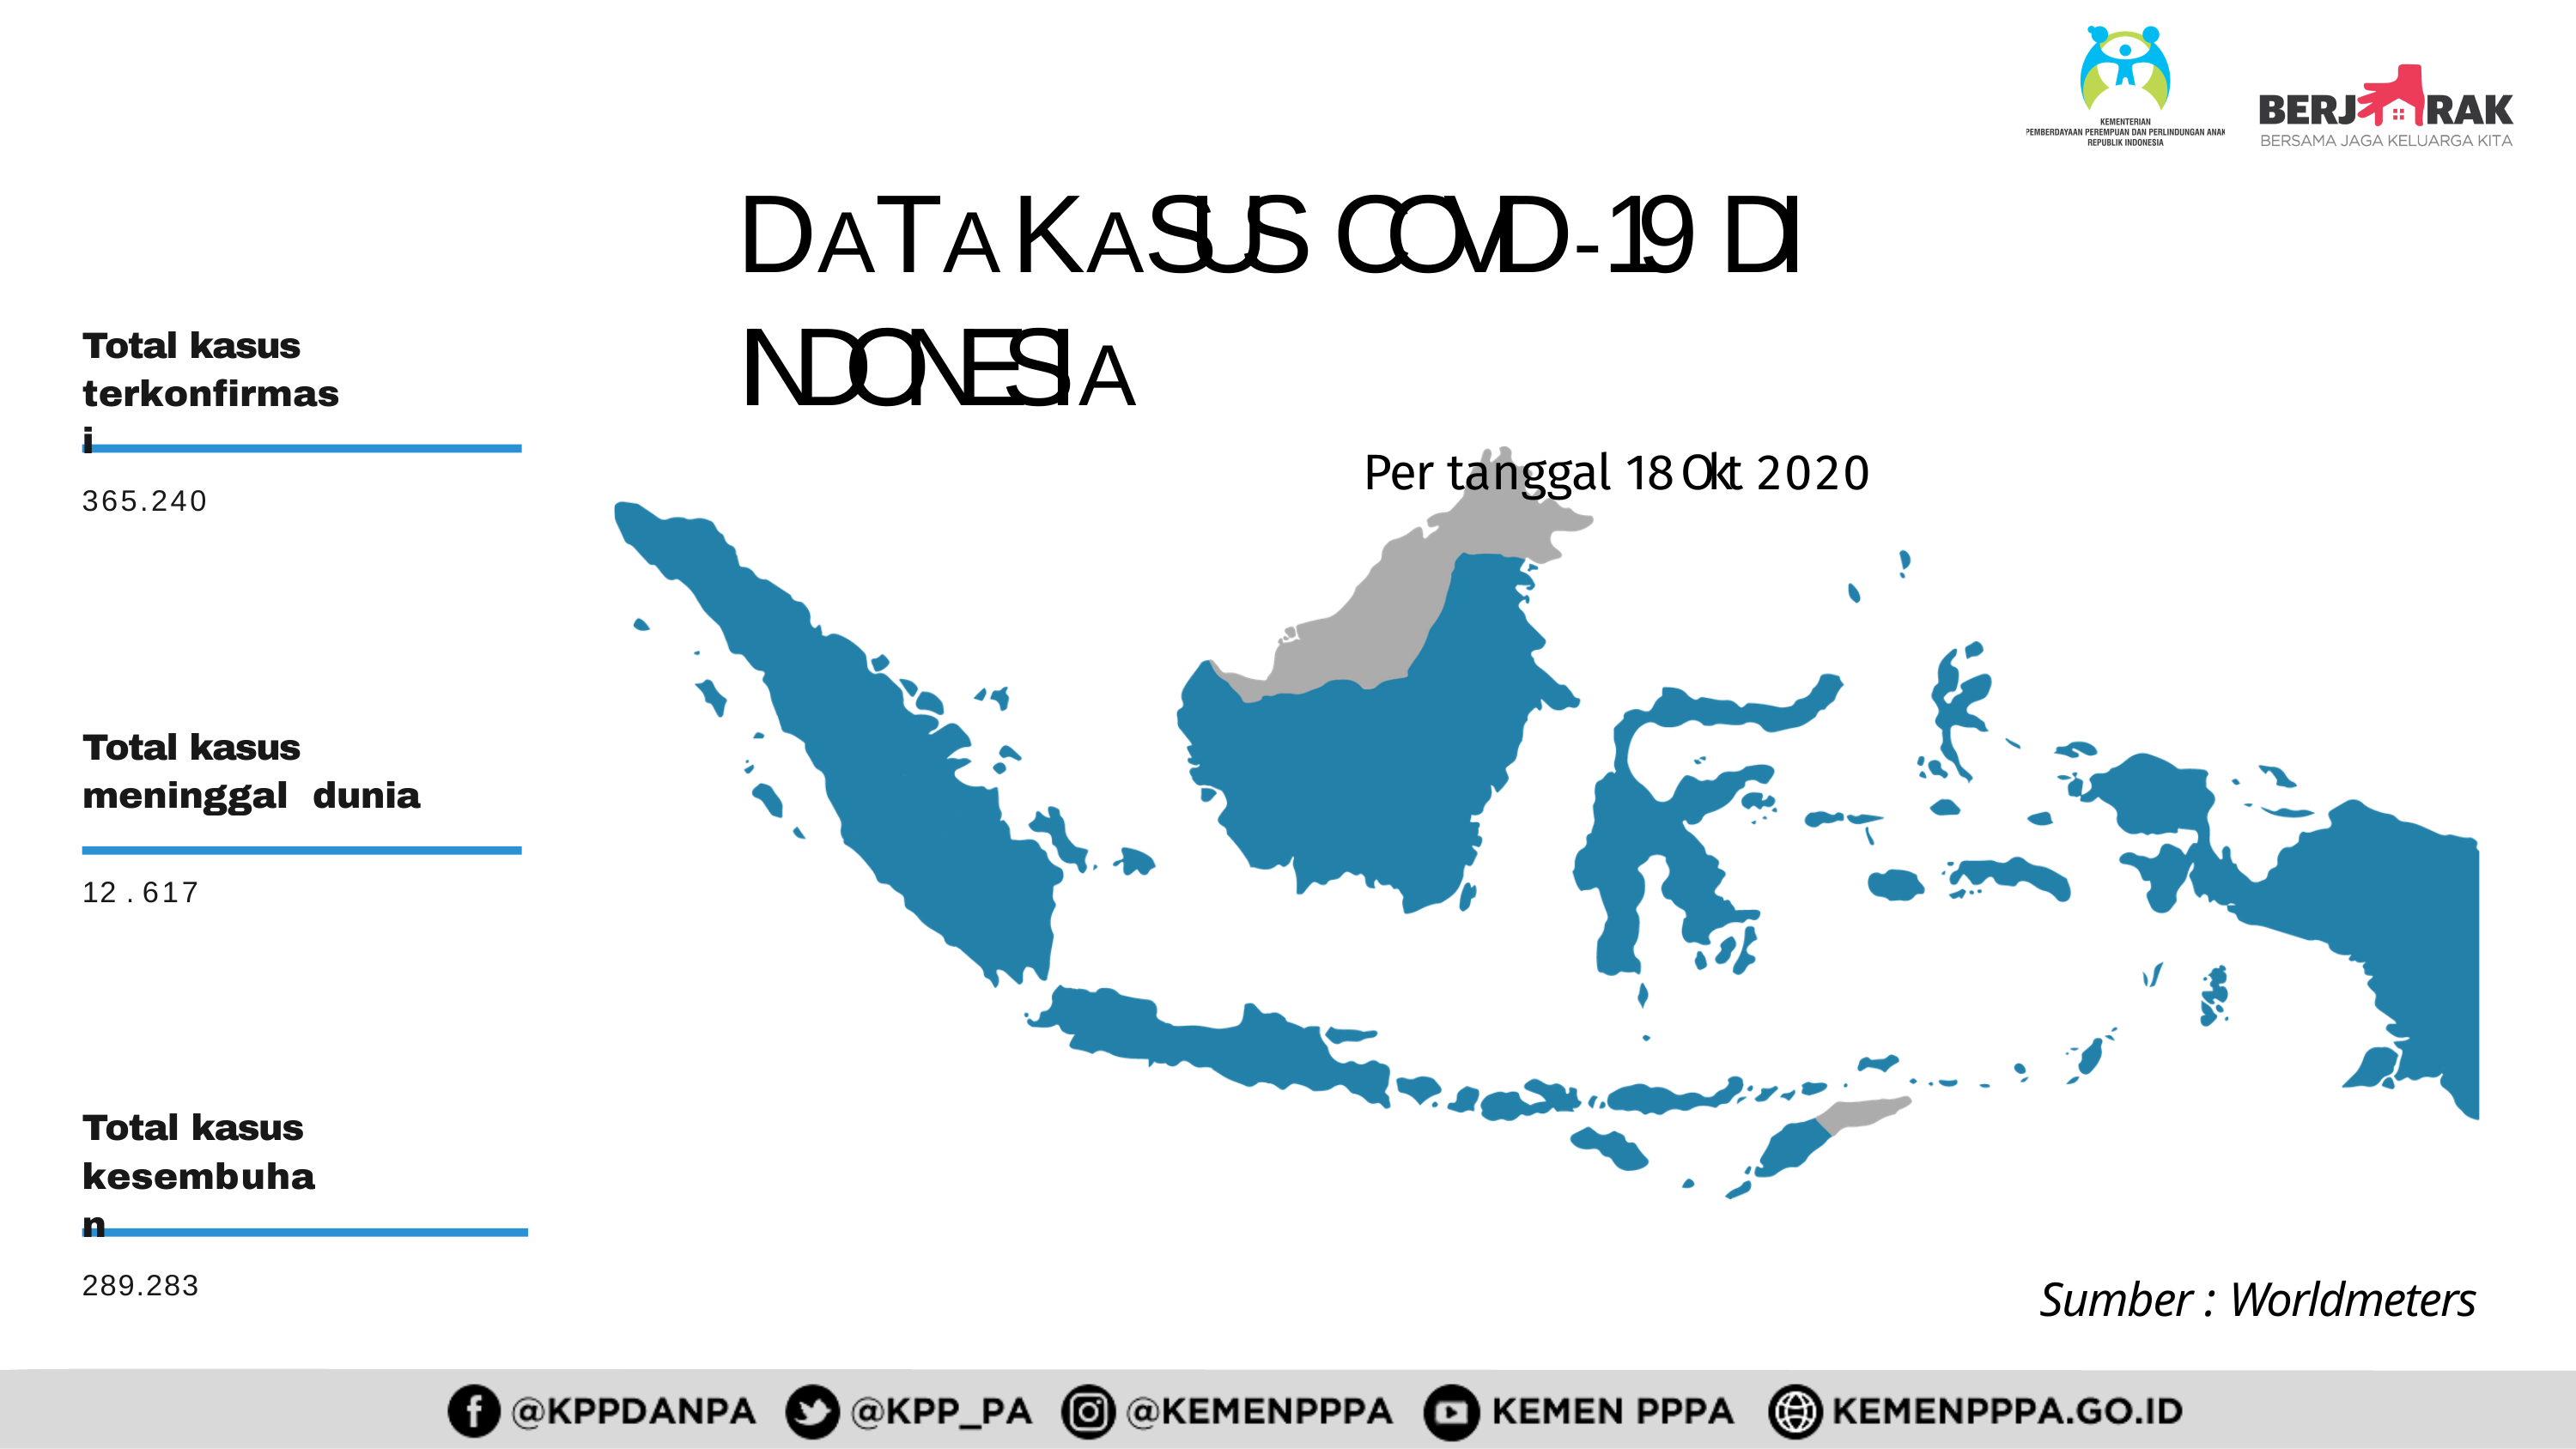

# DATA                               KASUS              COVID-19      DI INDONESIA
Per tanggal 18 Okt 2020
Total kasus  terkonfirmasi

365.240
Total kasus meninggal  dunia

12 . 617

Total kasus  kesembuhan

289.283
Sumber : Worldmeters